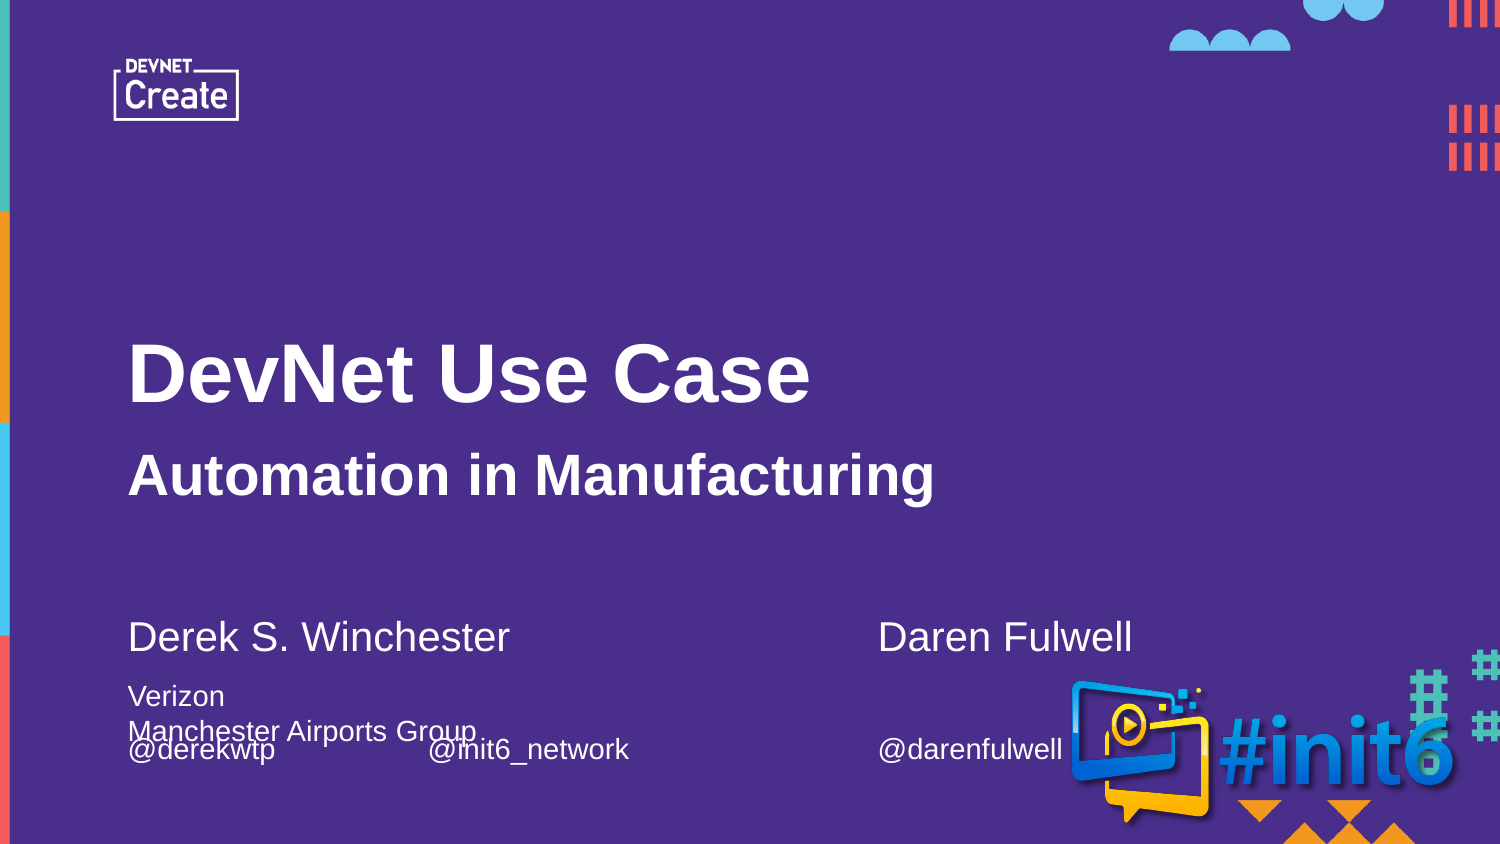

DevNet Use Case
Automation in Manufacturing
Derek S. Winchester			Daren Fulwell
Verizon						Manchester Airports Group
@derekwtp		@init6_network		@darenfulwell